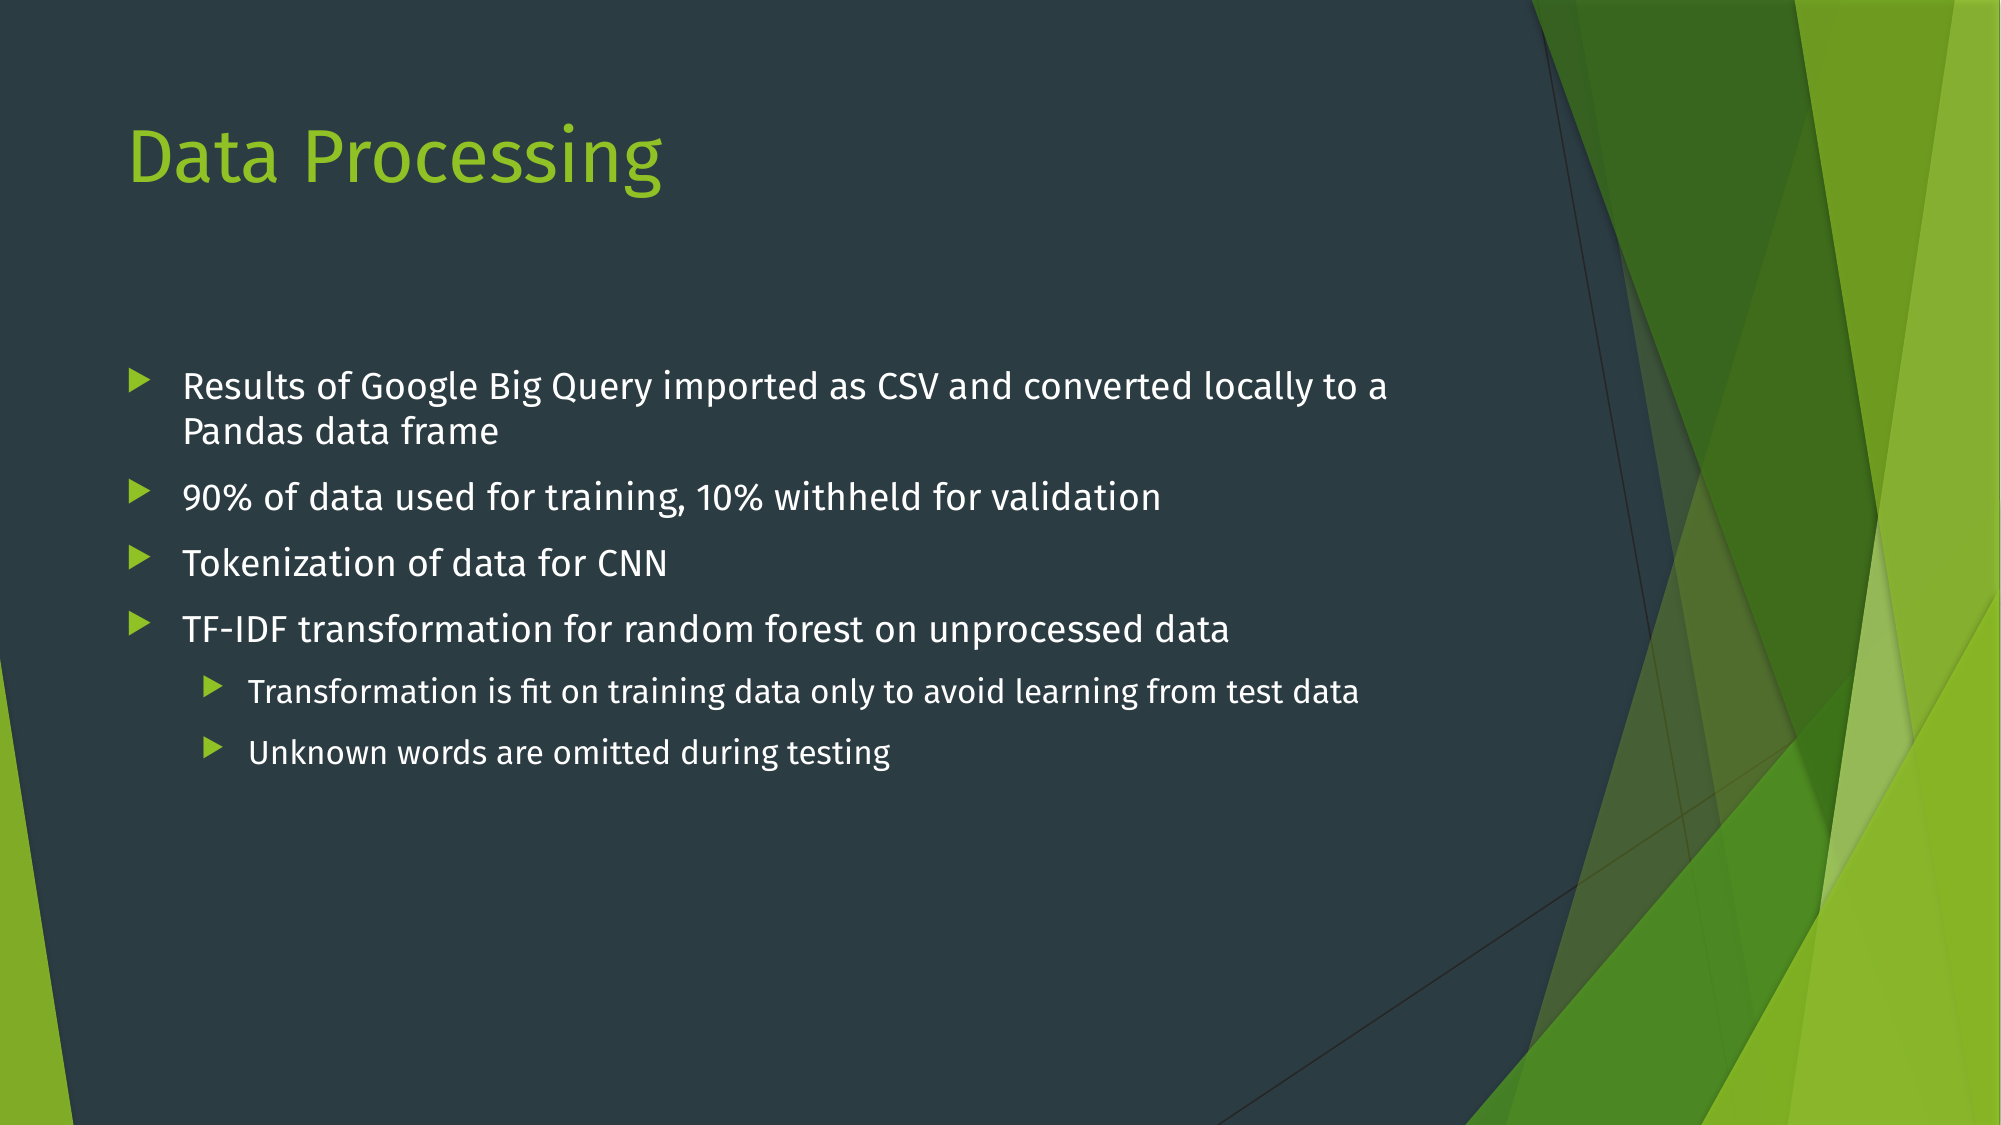

# Data Processing
Results of Google Big Query imported as CSV and converted locally to a Pandas data frame
90% of data used for training, 10% withheld for validation
Tokenization of data for CNN
TF-IDF transformation for random forest on unprocessed data
Transformation is fit on training data only to avoid learning from test data
Unknown words are omitted during testing